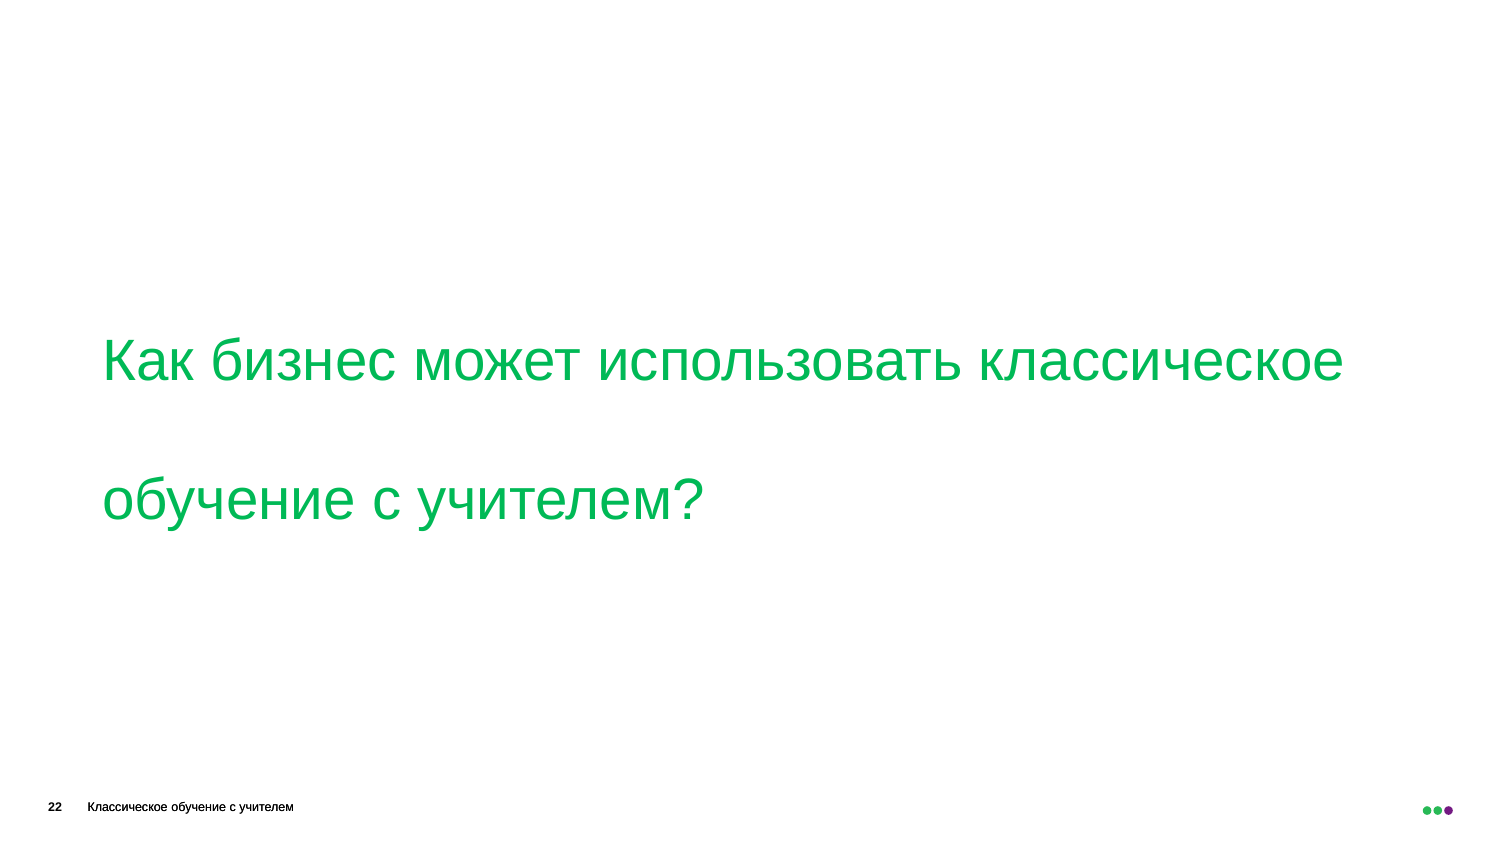

Как бизнес может использовать классическое обучение с учителем?
Классическое обучение с учителем
22
Классическое обучение с учителем